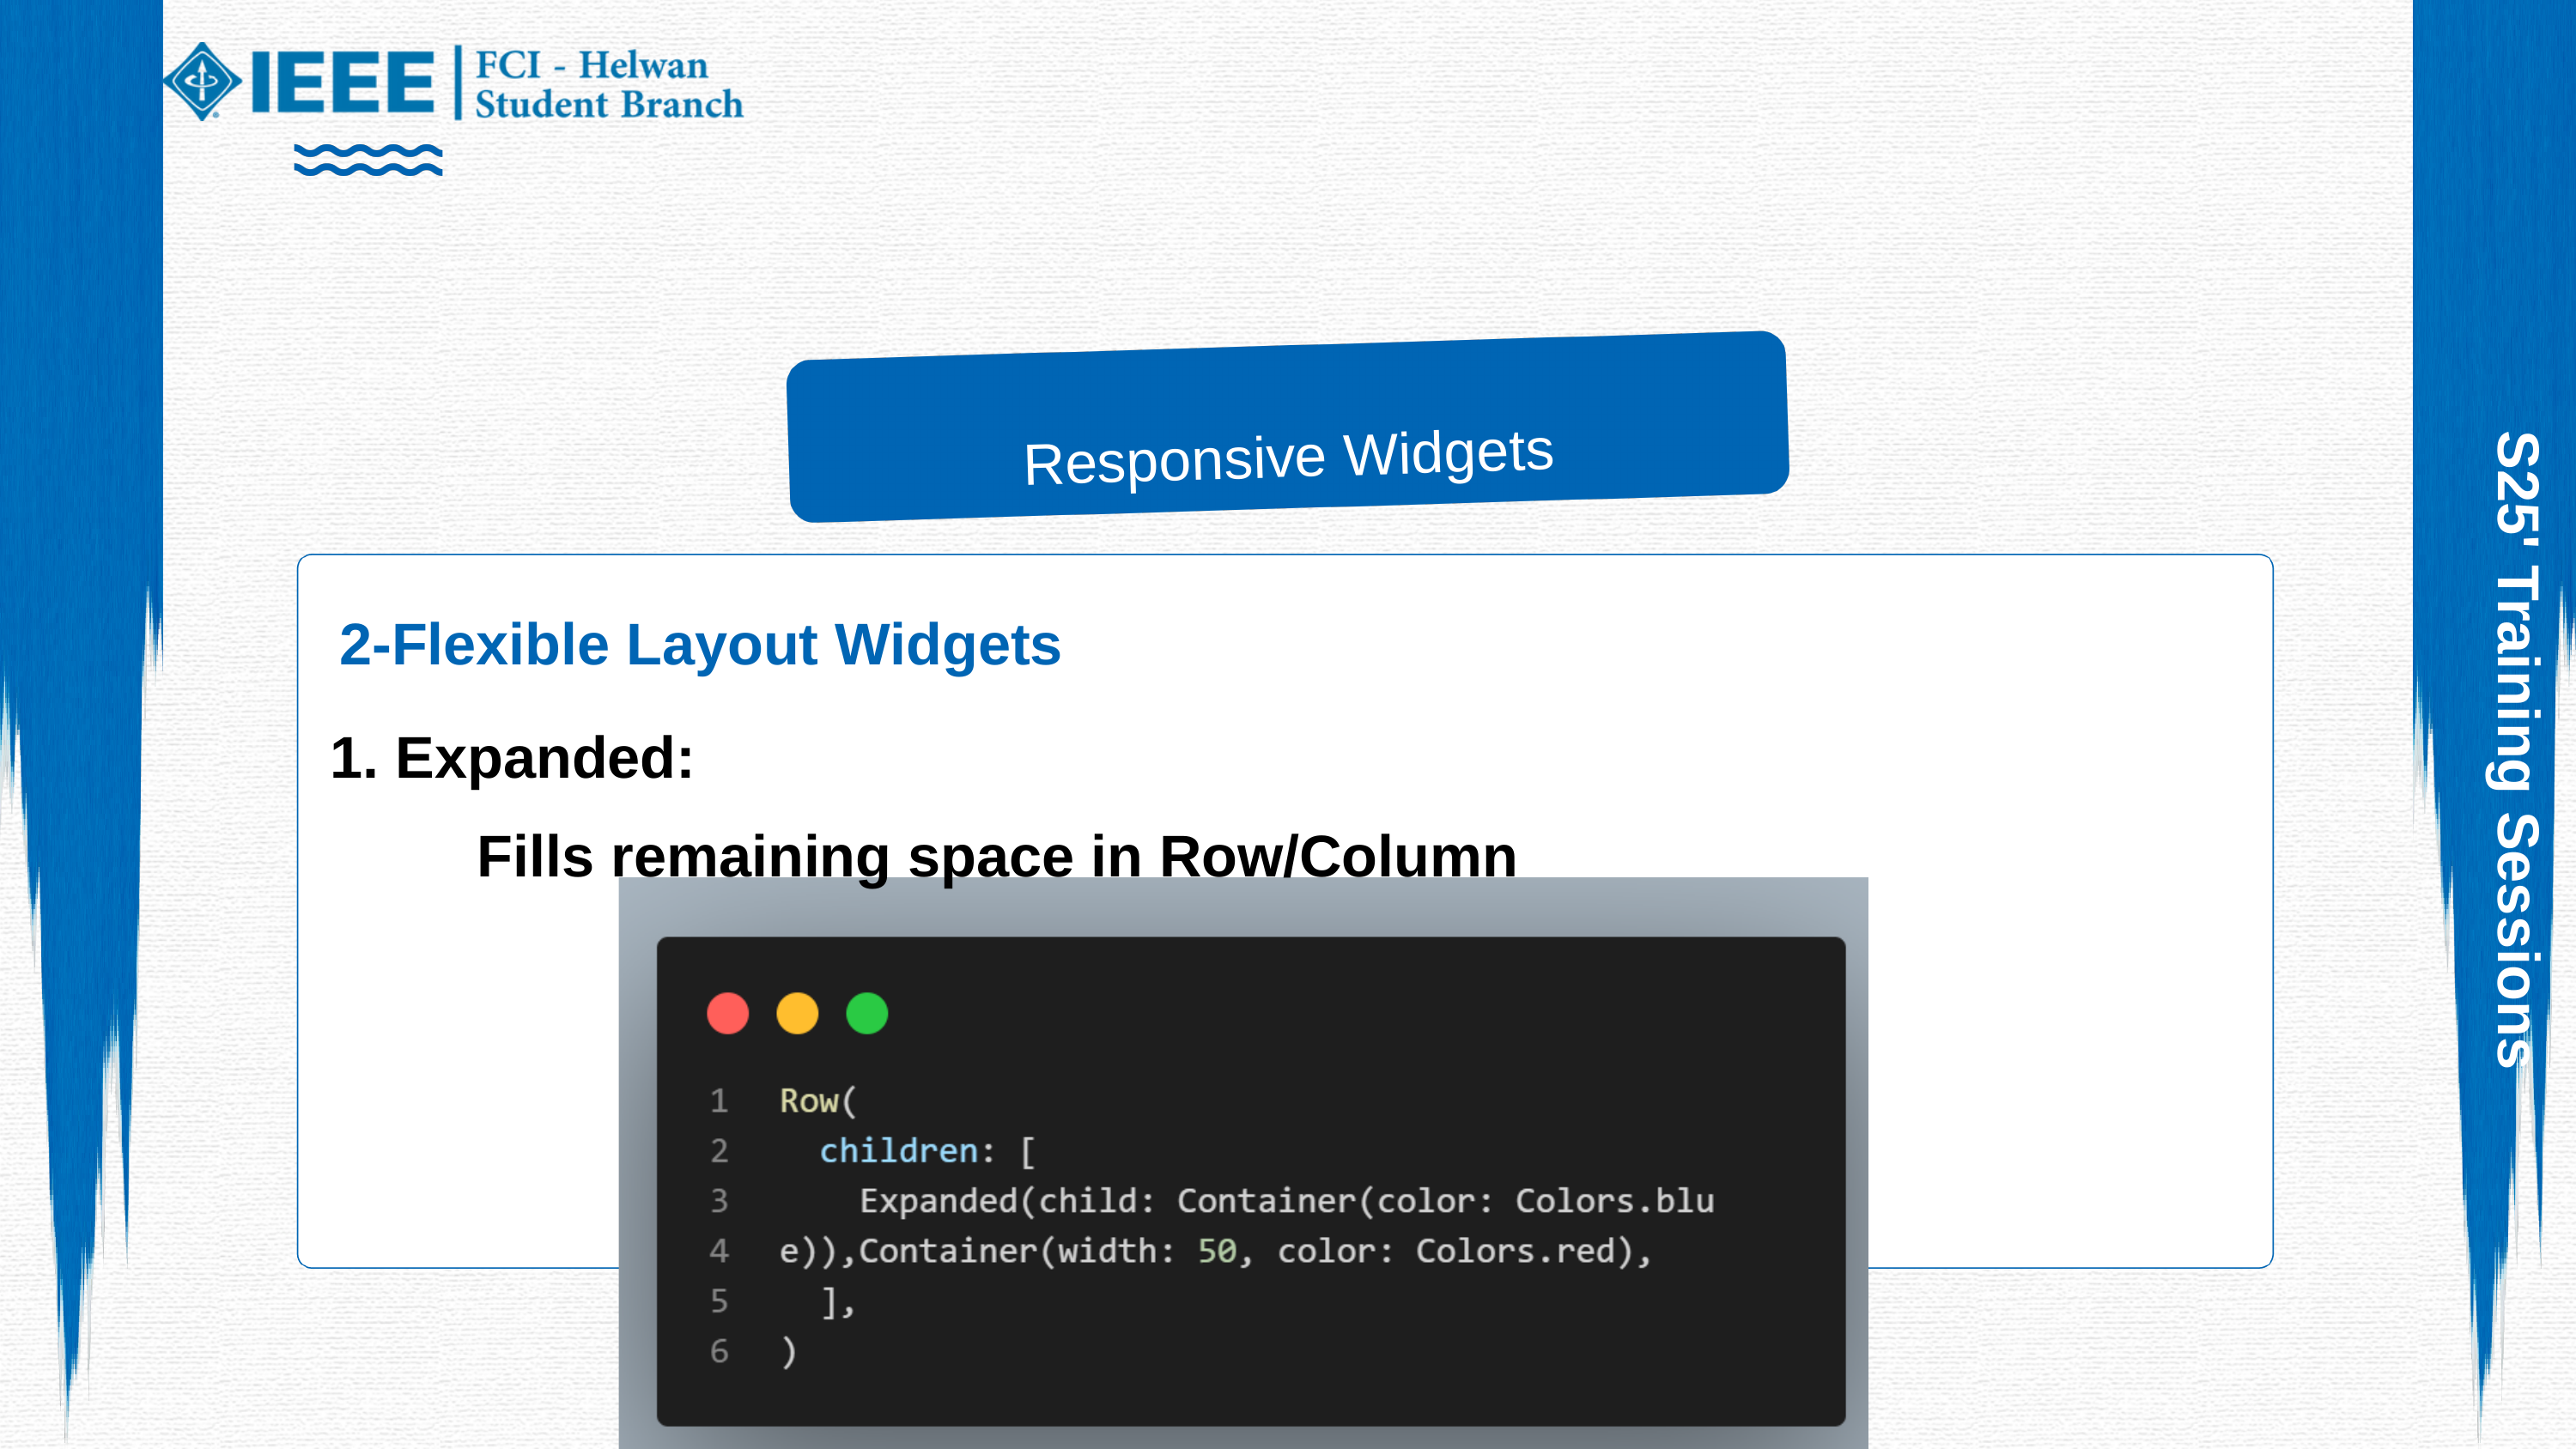

Responsive Widgets

2-Flexible Layout Widgets

1. Expanded:
         Fills remaining space in Row/Column
S25' Training Sessions